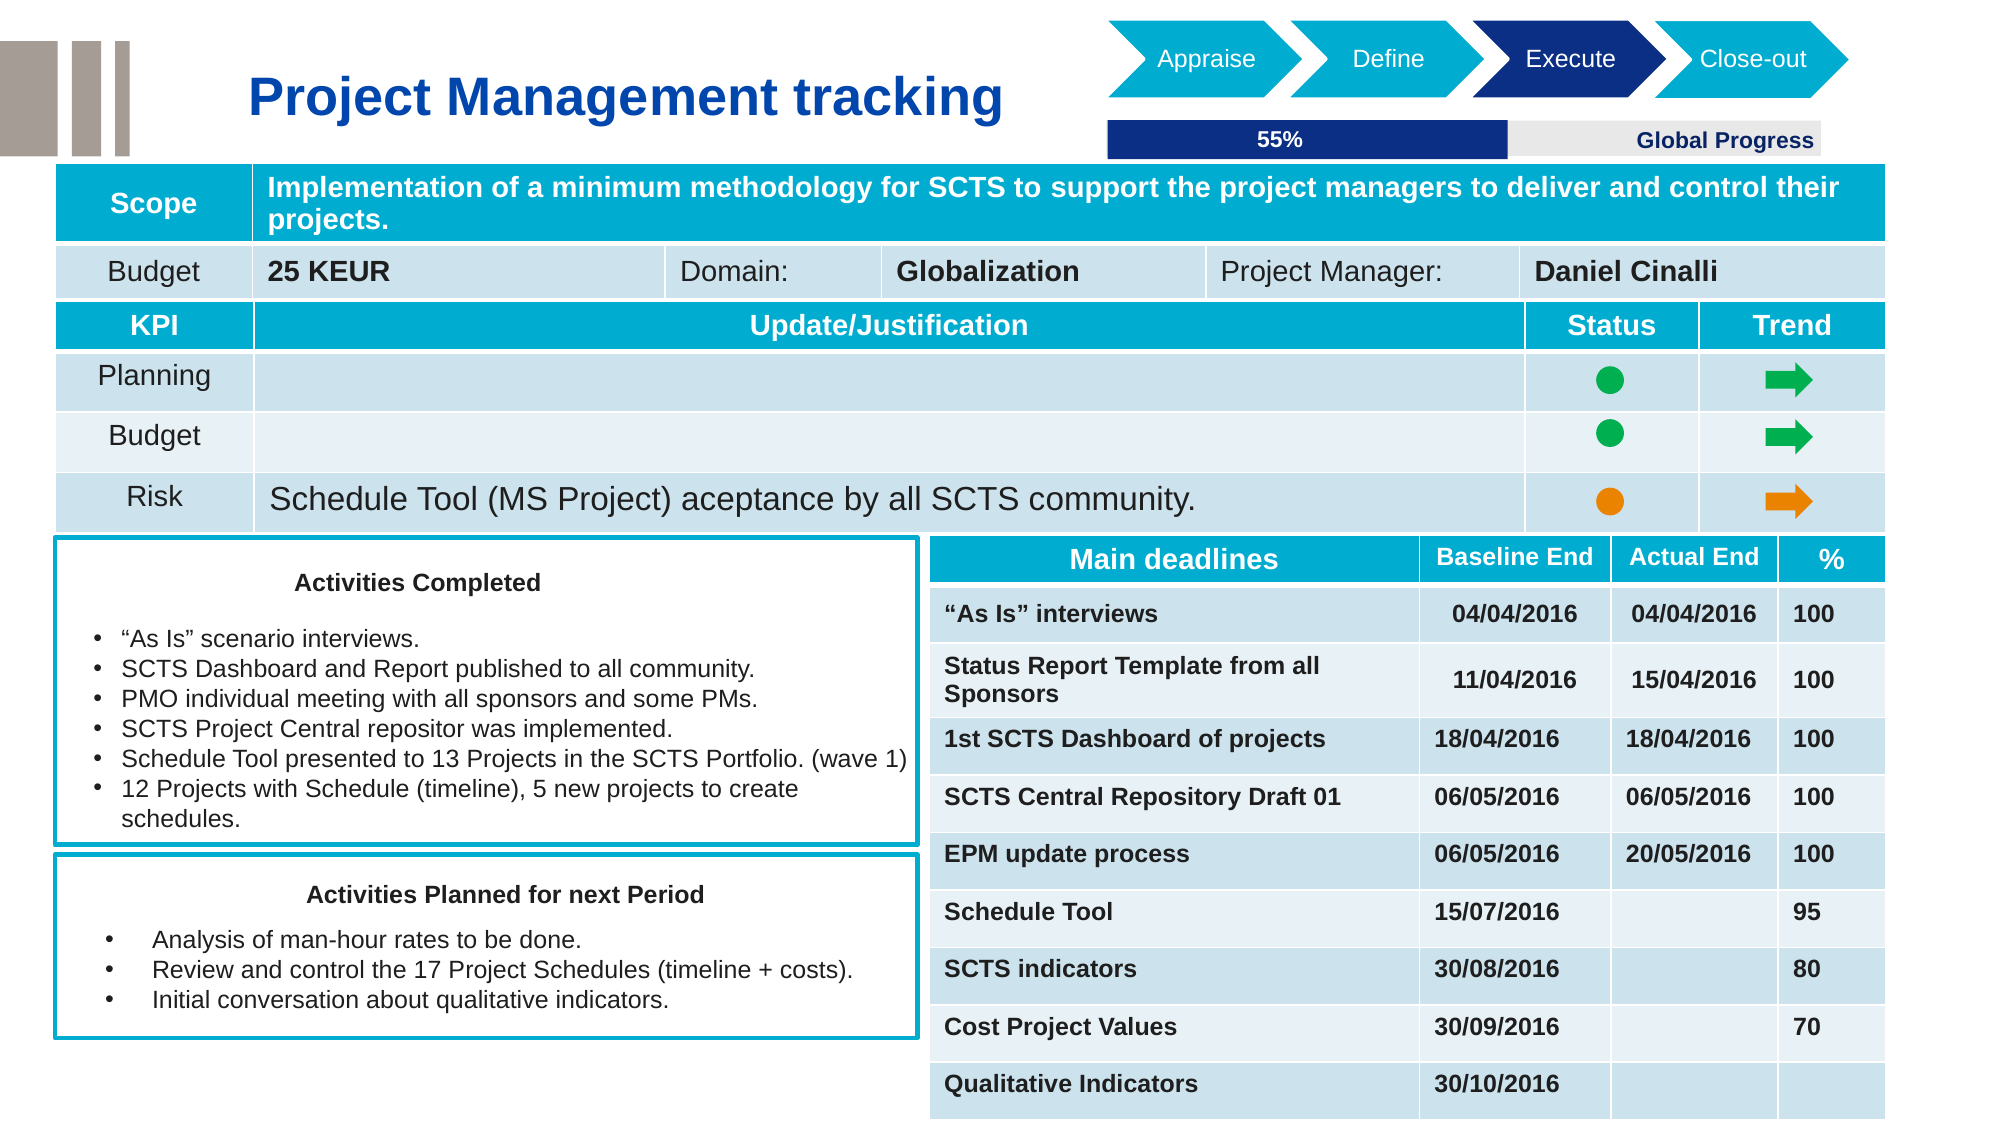

Appraise

Define

Execute

Close-out

Project Management tracking
0% < deviation < 20%

55%
Global Progress

deviation ≥ 20%

| Scope | Implementation of a minimum methodology for SCTS to support the project managers to deliver and control their projects. |  |  |  |  |
| --- | --- | --- | --- | --- | --- |
| Budget | 25 KEUR | Domain: | Globalization | Project Manager: | Daniel Cinalli |

| KPI | Update/Justification | Status | Trend |
| --- | --- | --- | --- |
| Planning |  |  |  |
| Budget |  |  |  |
| Risk | Schedule Tool (MS Project) aceptance by all SCTS community. |  |  |

| Main deadlines | Baseline End | Actual End | % |
| --- | --- | --- | --- |
| “As Is” interviews | 04/04/2016 | 04/04/2016 | 100 |
| Status Report Template from all Sponsors | 11/04/2016 | 15/04/2016 | 100 |
| 1st SCTS Dashboard of projects | 18/04/2016 | 18/04/2016 | 100 |
| SCTS Central Repository Draft 01 | 06/05/2016 | 06/05/2016 | 100 |
| EPM update process | 06/05/2016 | 20/05/2016 | 100 |
| Schedule Tool | 15/07/2016 |  | 95 |
| SCTS indicators | 30/08/2016 |  | 80 |
| Cost Project Values | 30/09/2016 |  | 70 |
| Qualitative Indicators | 30/10/2016 |  |  |

Activities Completed
“As Is” scenario interviews.
SCTS Dashboard and Report published to all community.
PMO individual meeting with all sponsors and some PMs.
SCTS Project Central repositor was implemented.
Schedule Tool presented to 13 Projects in the SCTS Portfolio. (wave 1)
12 Projects with Schedule (timeline), 5 new projects to create schedules.

Activities Planned for next Period
Analysis of man-hour rates to be done.
Review and control the 17 Project Schedules (timeline + costs).
Initial conversation about qualitative indicators.